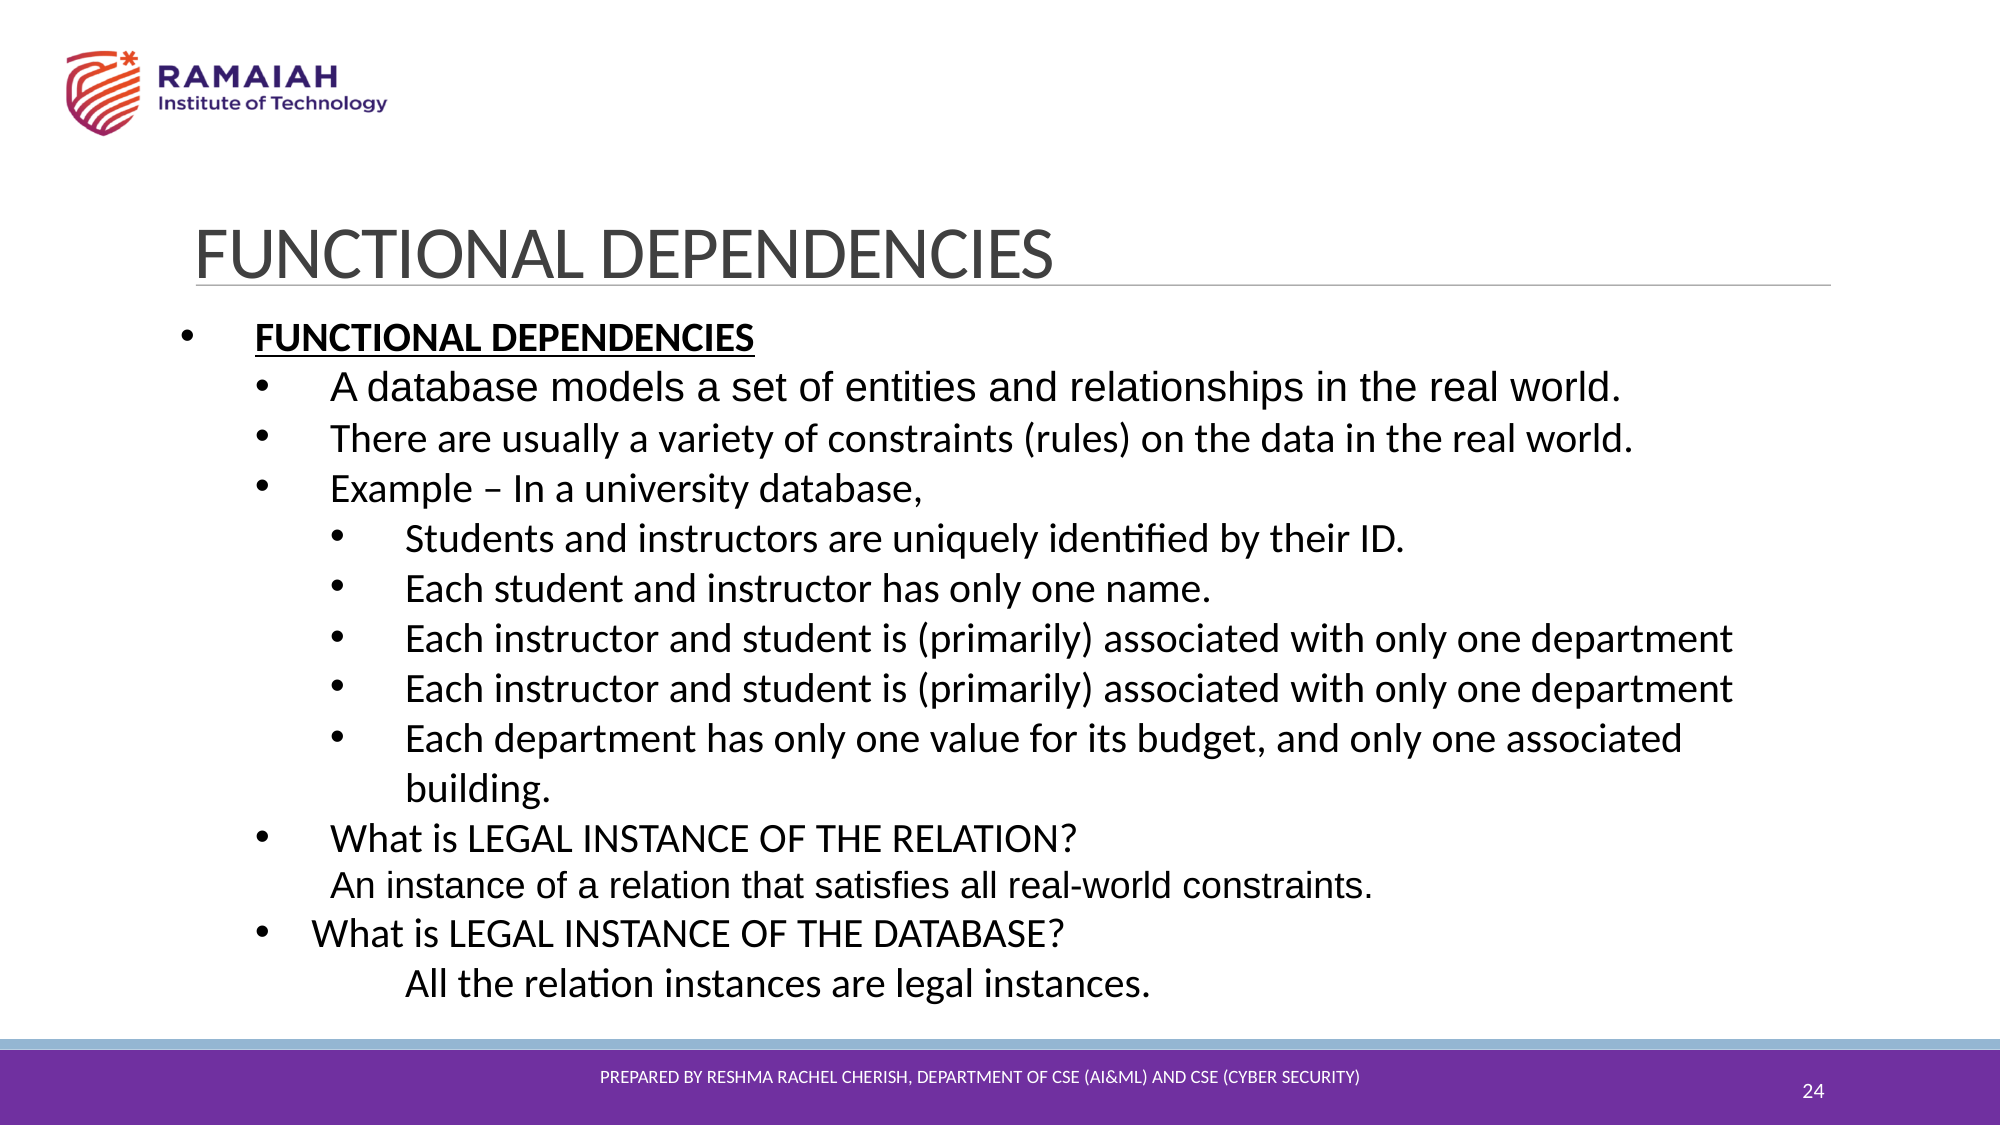

FUNCTIONAL DEPENDENCIES
FUNCTIONAL DEPENDENCIES
A database models a set of entities and relationships in the real world.
There are usually a variety of constraints (rules) on the data in the real world.
Example – In a university database,
Students and instructors are uniquely identified by their ID.
Each student and instructor has only one name.
Each instructor and student is (primarily) associated with only one department
Each instructor and student is (primarily) associated with only one department
Each department has only one value for its budget, and only one associated building.
What is LEGAL INSTANCE OF THE RELATION?
An instance of a relation that satisfies all real-world constraints.
What is LEGAL INSTANCE OF THE DATABASE?
	All the relation instances are legal instances.
24
Prepared By reshma Rachel cherish, Department of CSE (ai&ml) and CSE (Cyber security)